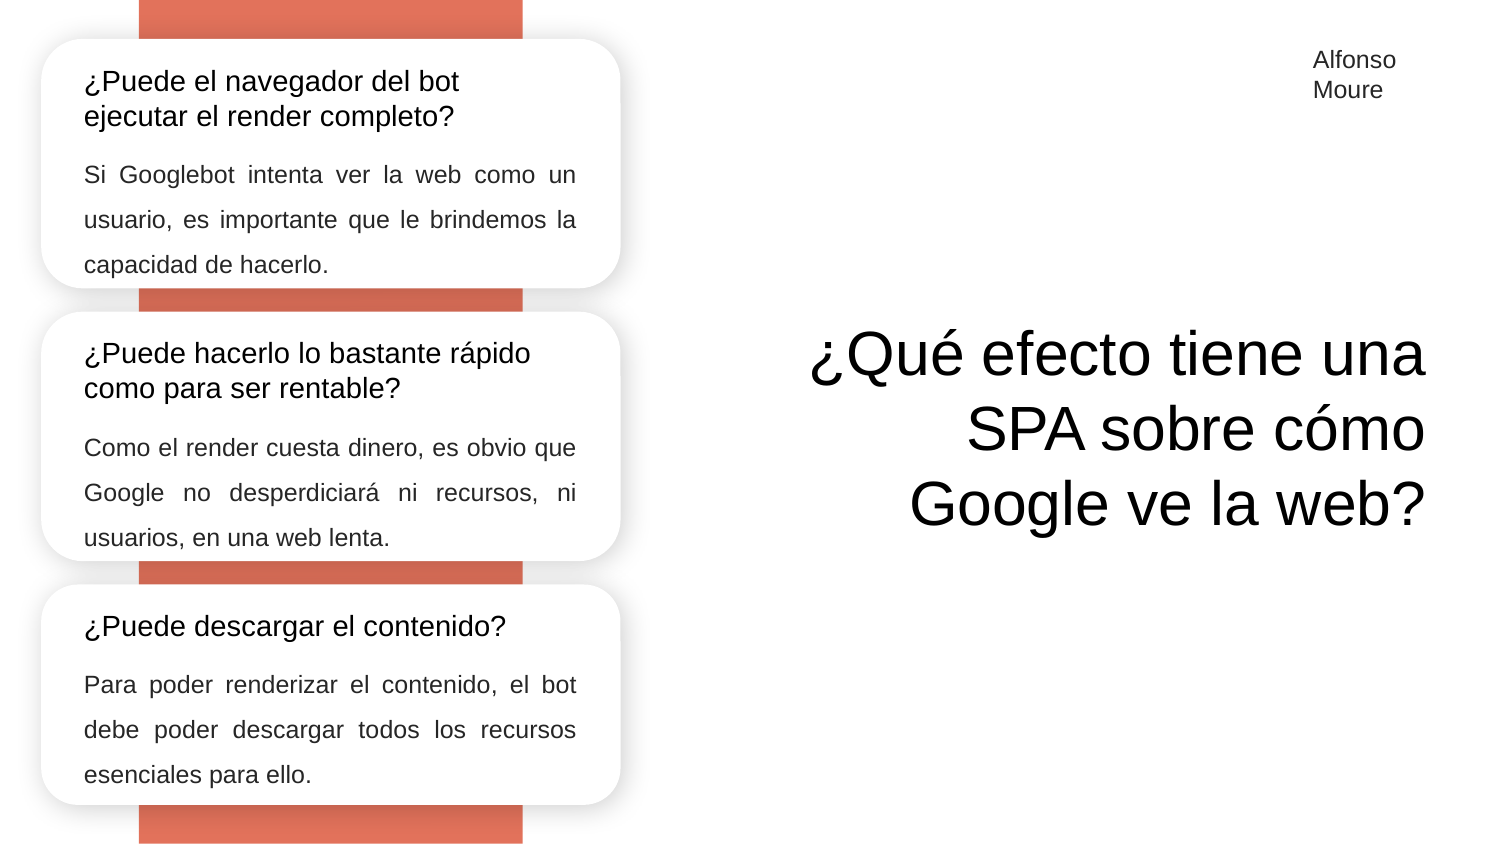

Alfonso Moure

¿Puede el navegador del bot ejecutar el render completo?
Si Googlebot intenta ver la web como un usuario, es importante que le brindemos la capacidad de hacerlo.
¿Qué efecto tiene una SPA sobre cómo Google ve la web?

¿Puede hacerlo lo bastante rápido como para ser rentable?
Como el render cuesta dinero, es obvio que Google no desperdiciará ni recursos, ni usuarios, en una web lenta.

¿Puede descargar el contenido?
Para poder renderizar el contenido, el bot debe poder descargar todos los recursos esenciales para ello.